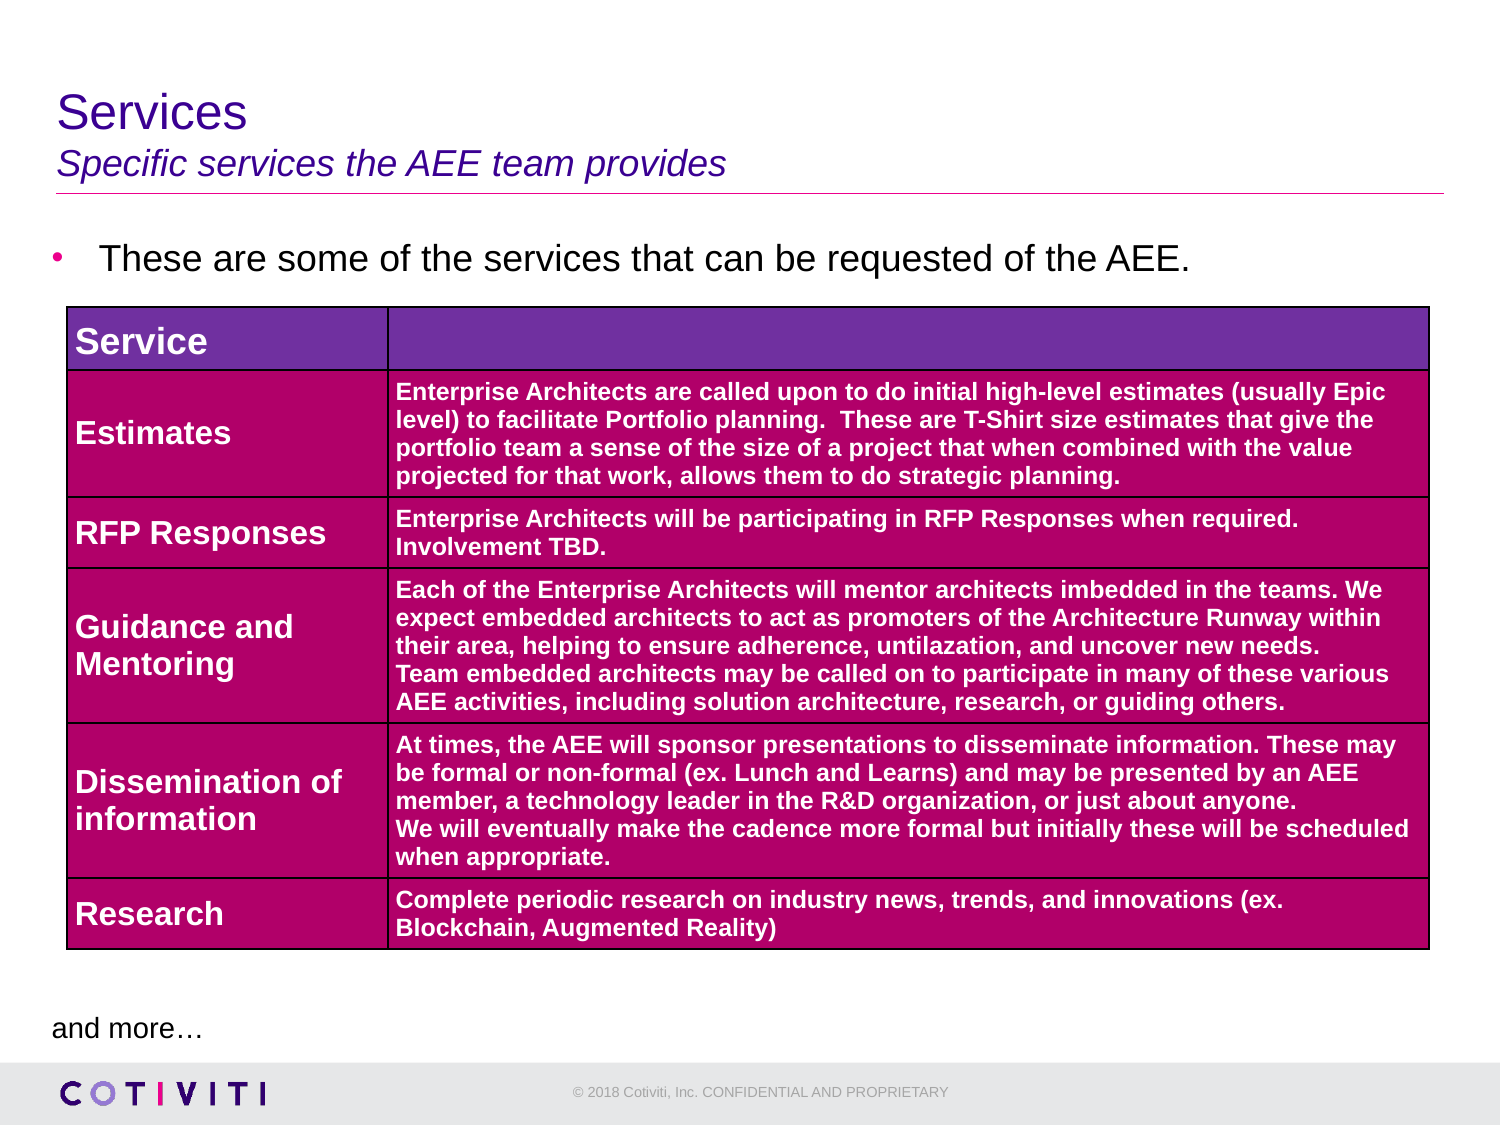

# Services Specific services the AEE team provides
These are some of the services that can be requested of the AEE.

and more…
| Service |  |
| --- | --- |
| Estimates | Enterprise Architects are called upon to do initial high-level estimates (usually Epic level) to facilitate Portfolio planning. These are T-Shirt size estimates that give the portfolio team a sense of the size of a project that when combined with the value projected for that work, allows them to do strategic planning. |
| RFP Responses | Enterprise Architects will be participating in RFP Responses when required. Involvement TBD. |
| Guidance and Mentoring | Each of the Enterprise Architects will mentor architects imbedded in the teams. We expect embedded architects to act as promoters of the Architecture Runway within their area, helping to ensure adherence, untilazation, and uncover new needs. Team embedded architects may be called on to participate in many of these various AEE activities, including solution architecture, research, or guiding others. |
| Dissemination of information | At times, the AEE will sponsor presentations to disseminate information. These may be formal or non-formal (ex. Lunch and Learns) and may be presented by an AEE member, a technology leader in the R&D organization, or just about anyone. We will eventually make the cadence more formal but initially these will be scheduled when appropriate. |
| Research | Complete periodic research on industry news, trends, and innovations (ex. Blockchain, Augmented Reality) |